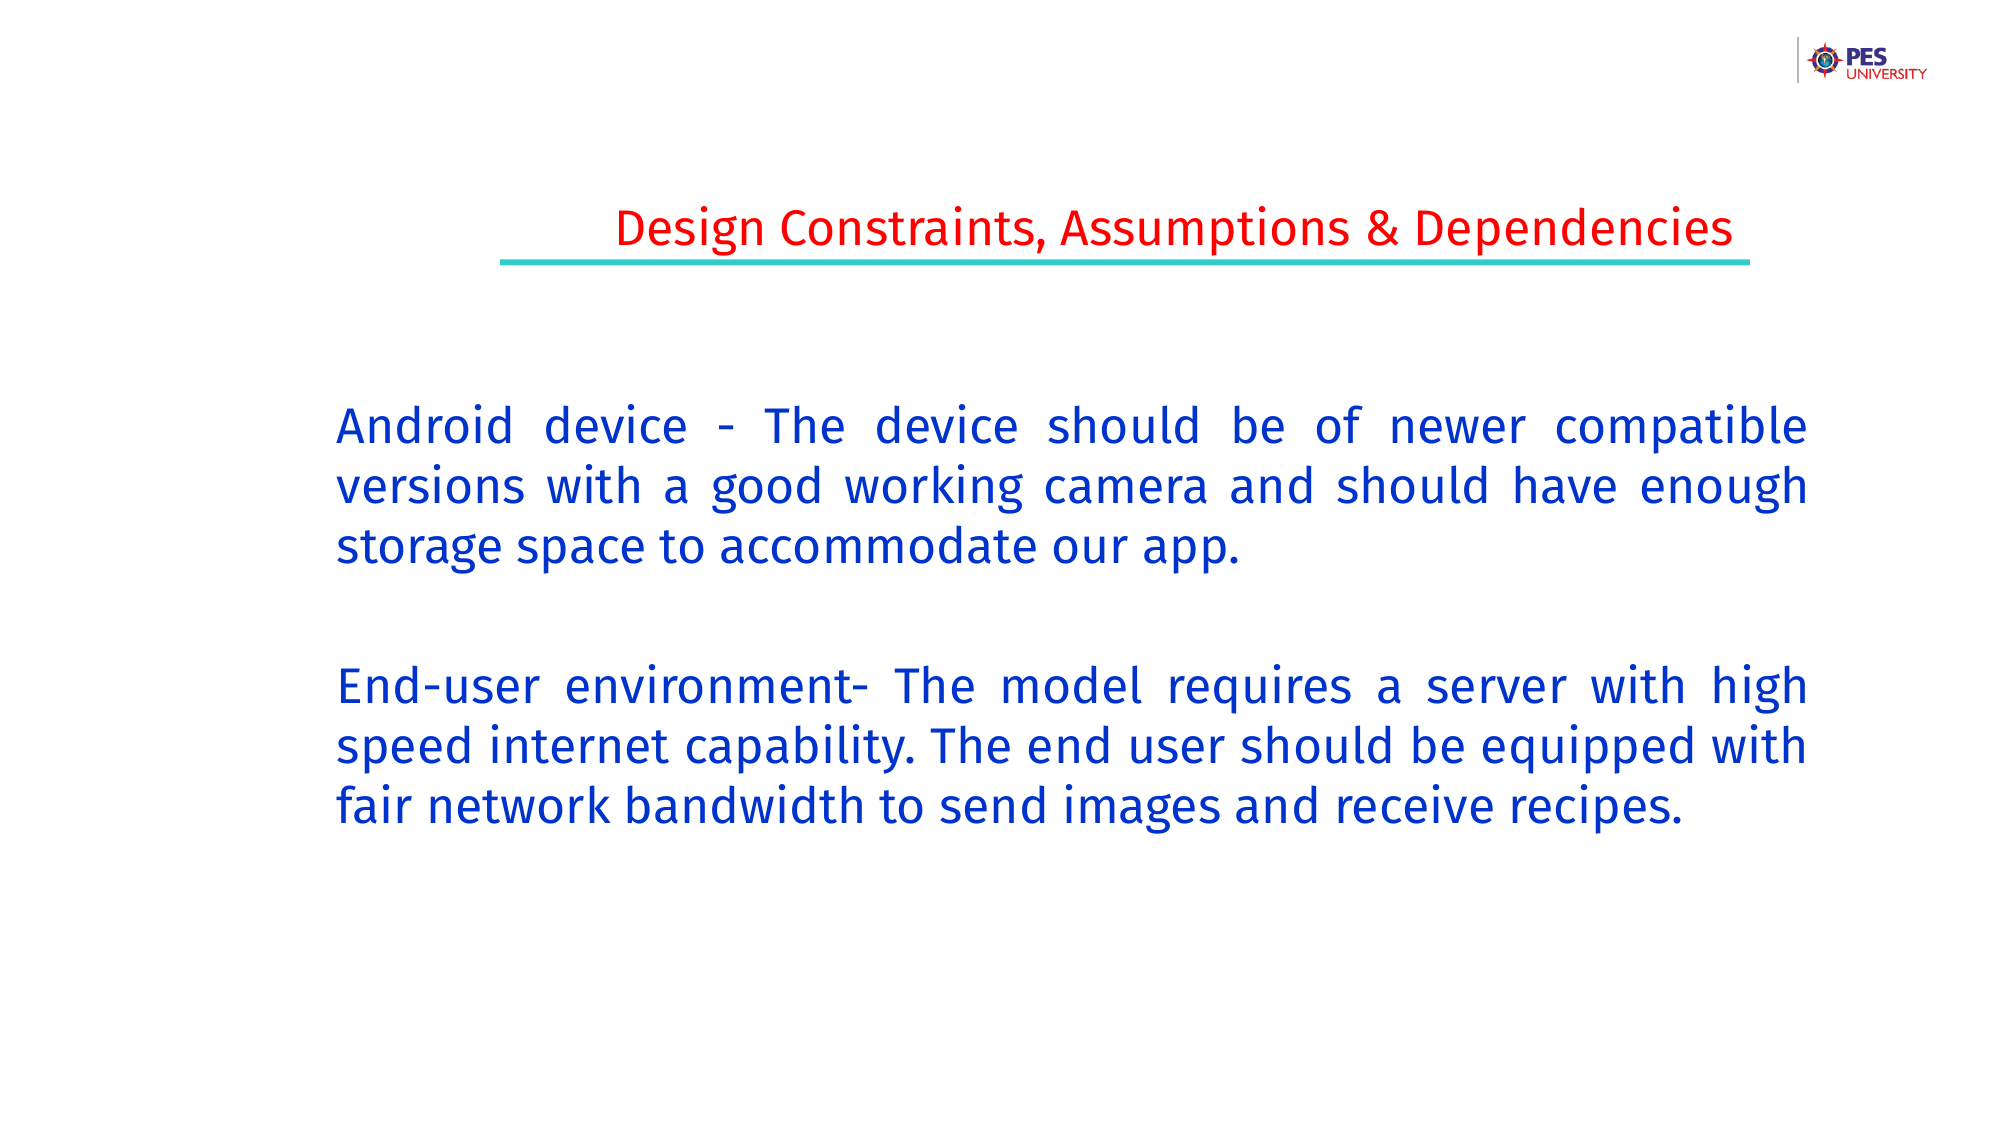

Design Constraints, Assumptions & Dependencies

Android device - The device should be of newer compatible versions with a good working camera and should have enough storage space to accommodate our app.

End-user environment- The model requires a server with high speed internet capability. The end user should be equipped with fair network bandwidth to send images and receive recipes.